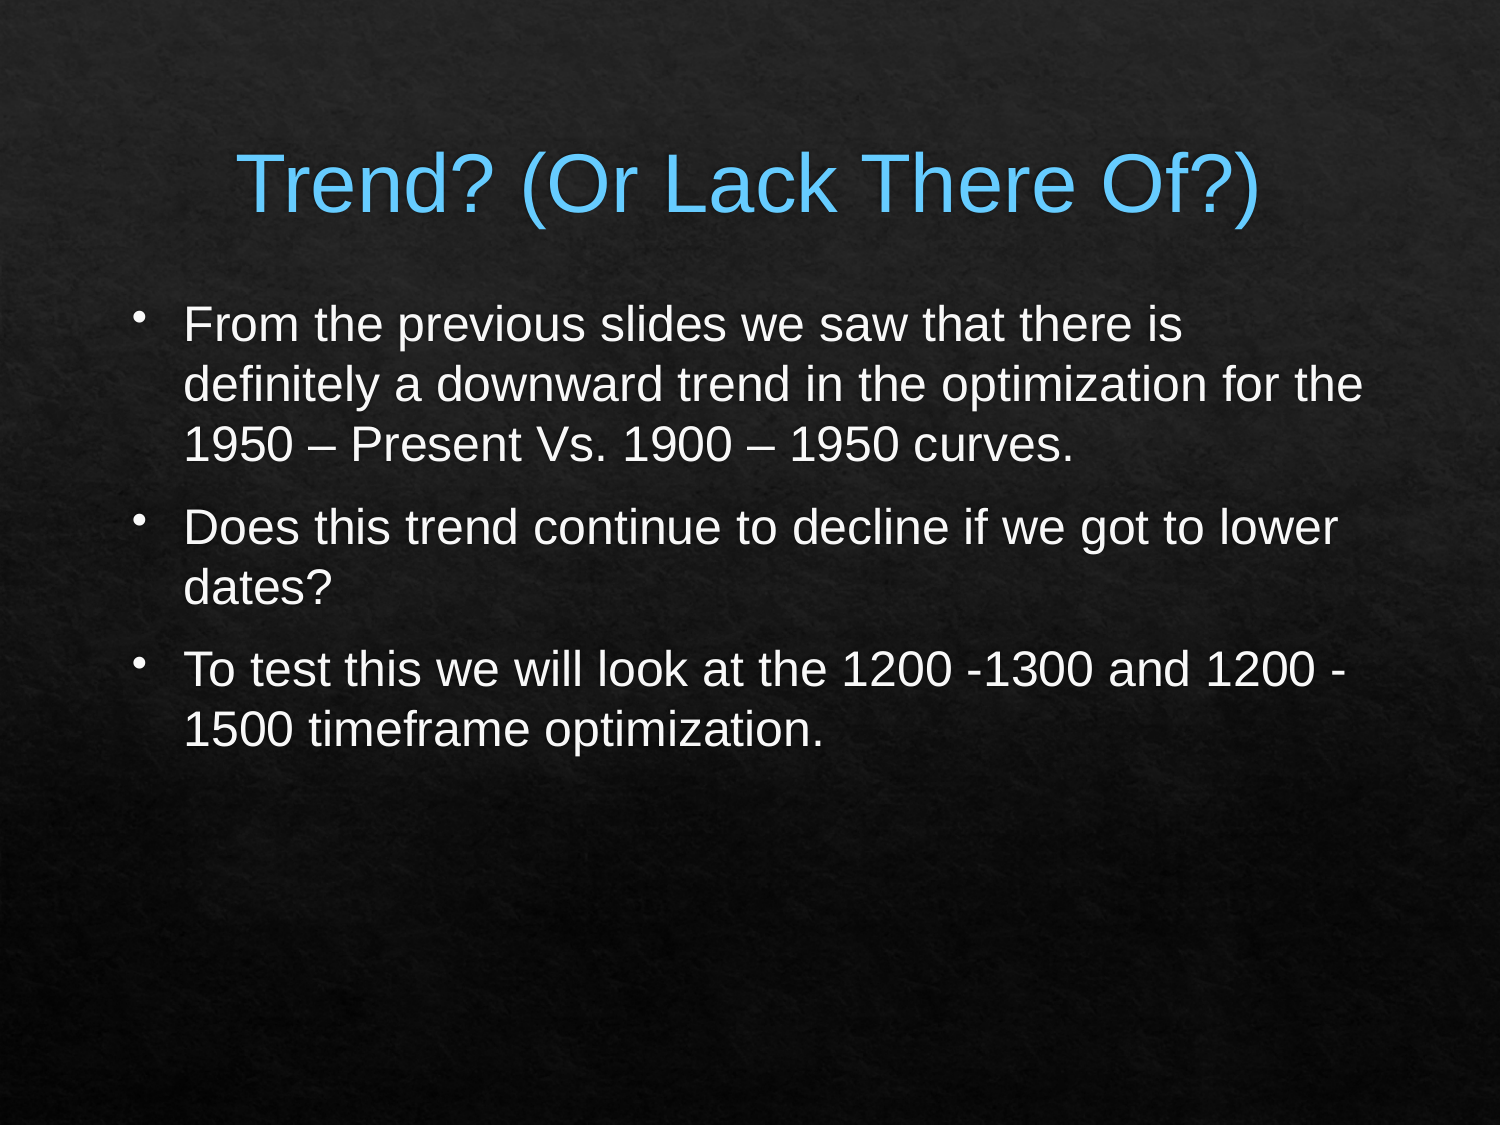

# Trend? (Or Lack There Of?)
From the previous slides we saw that there is definitely a downward trend in the optimization for the 1950 – Present Vs. 1900 – 1950 curves.
Does this trend continue to decline if we got to lower dates?
To test this we will look at the 1200 -1300 and 1200 -1500 timeframe optimization.